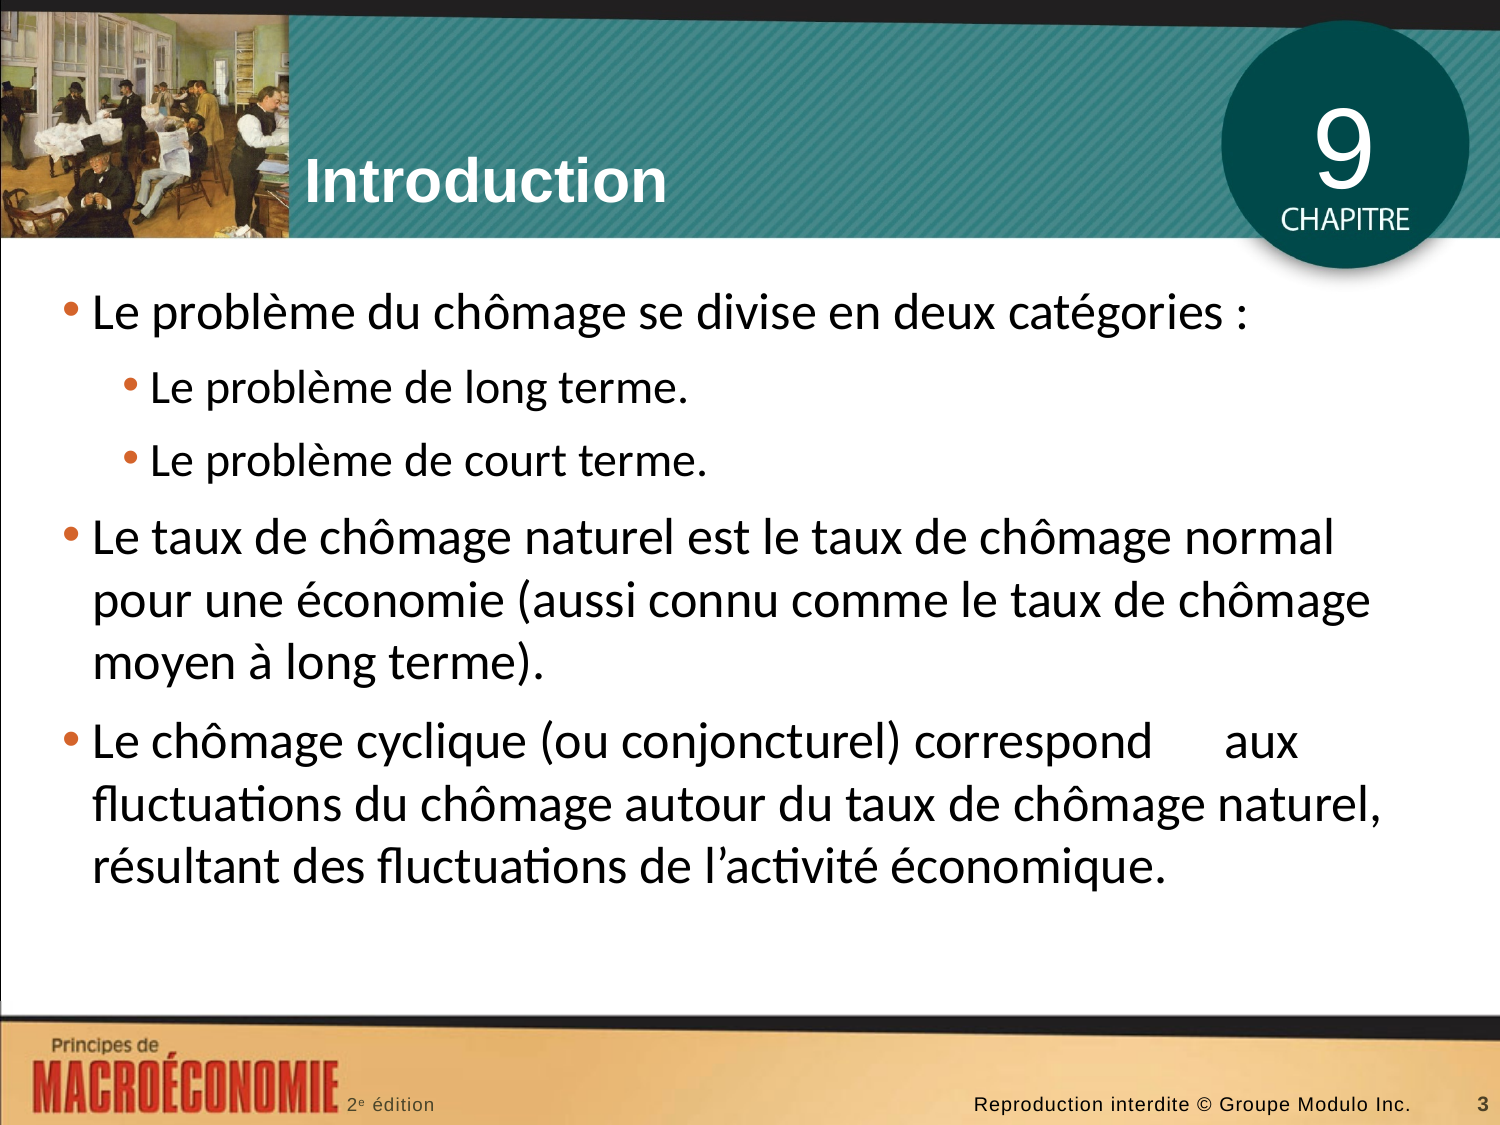

# Introduction
9
Le problème du chômage se divise en deux catégories :
Le problème de long terme.
Le problème de court terme.
Le taux de chômage naturel est le taux de chômage normal pour une économie (aussi connu comme le taux de chômage moyen à long terme).
Le chômage cyclique (ou conjoncturel) correspond      aux fluctuations du chômage autour du taux de chômage naturel, résultant des fluctuations de l’activité économique.
3